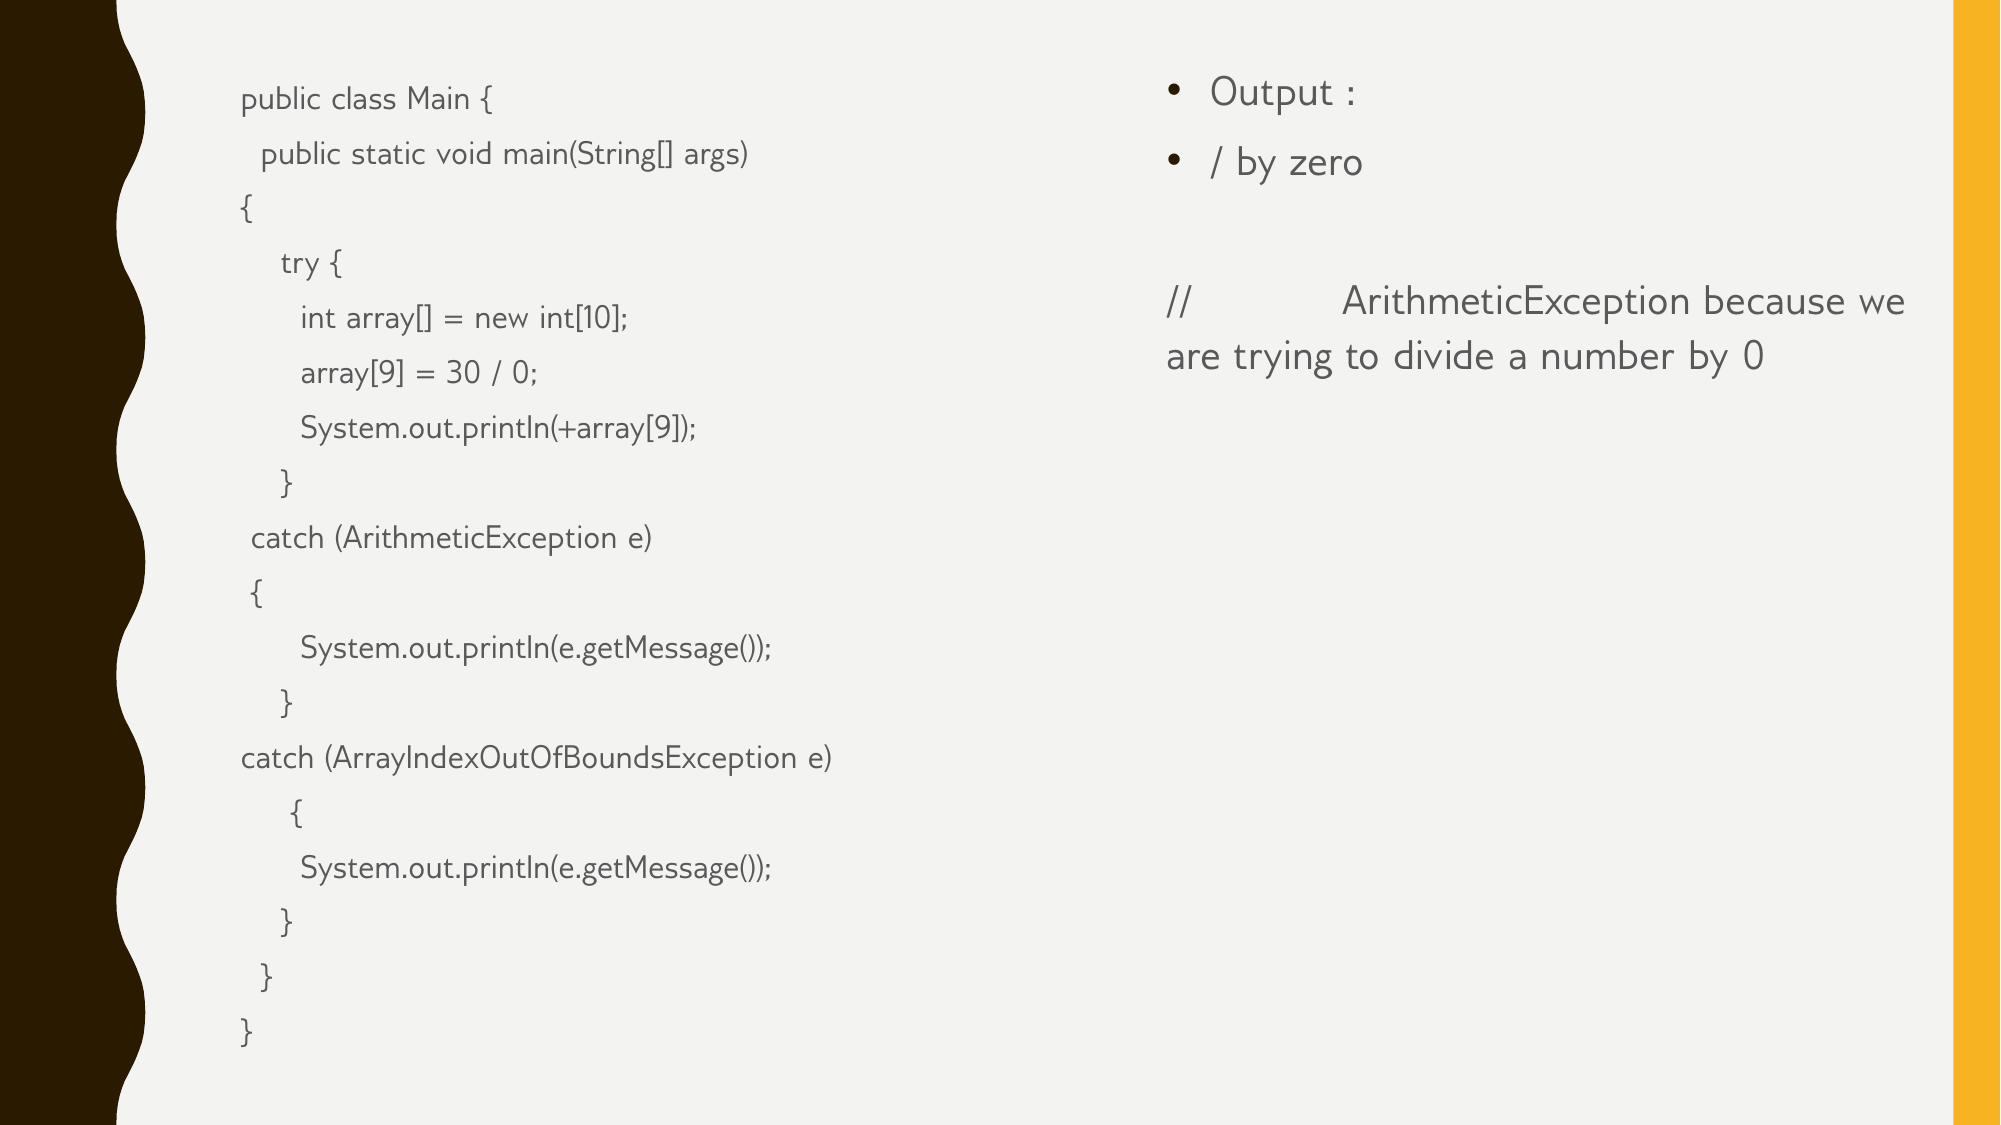

Output :
/ by zero

//            ArithmeticException because we are trying to divide a number by 0
public class Main {
  public static void main(String[] args)
{
    try {
      int array[] = new int[10];
      array[9] = 30 / 0;
      System.out.println(+array[9]);
    }
 catch (ArithmeticException e)
 {
      System.out.println(e.getMessage());
    }
catch (ArrayIndexOutOfBoundsException e)
     {
      System.out.println(e.getMessage());
    }
  }
}